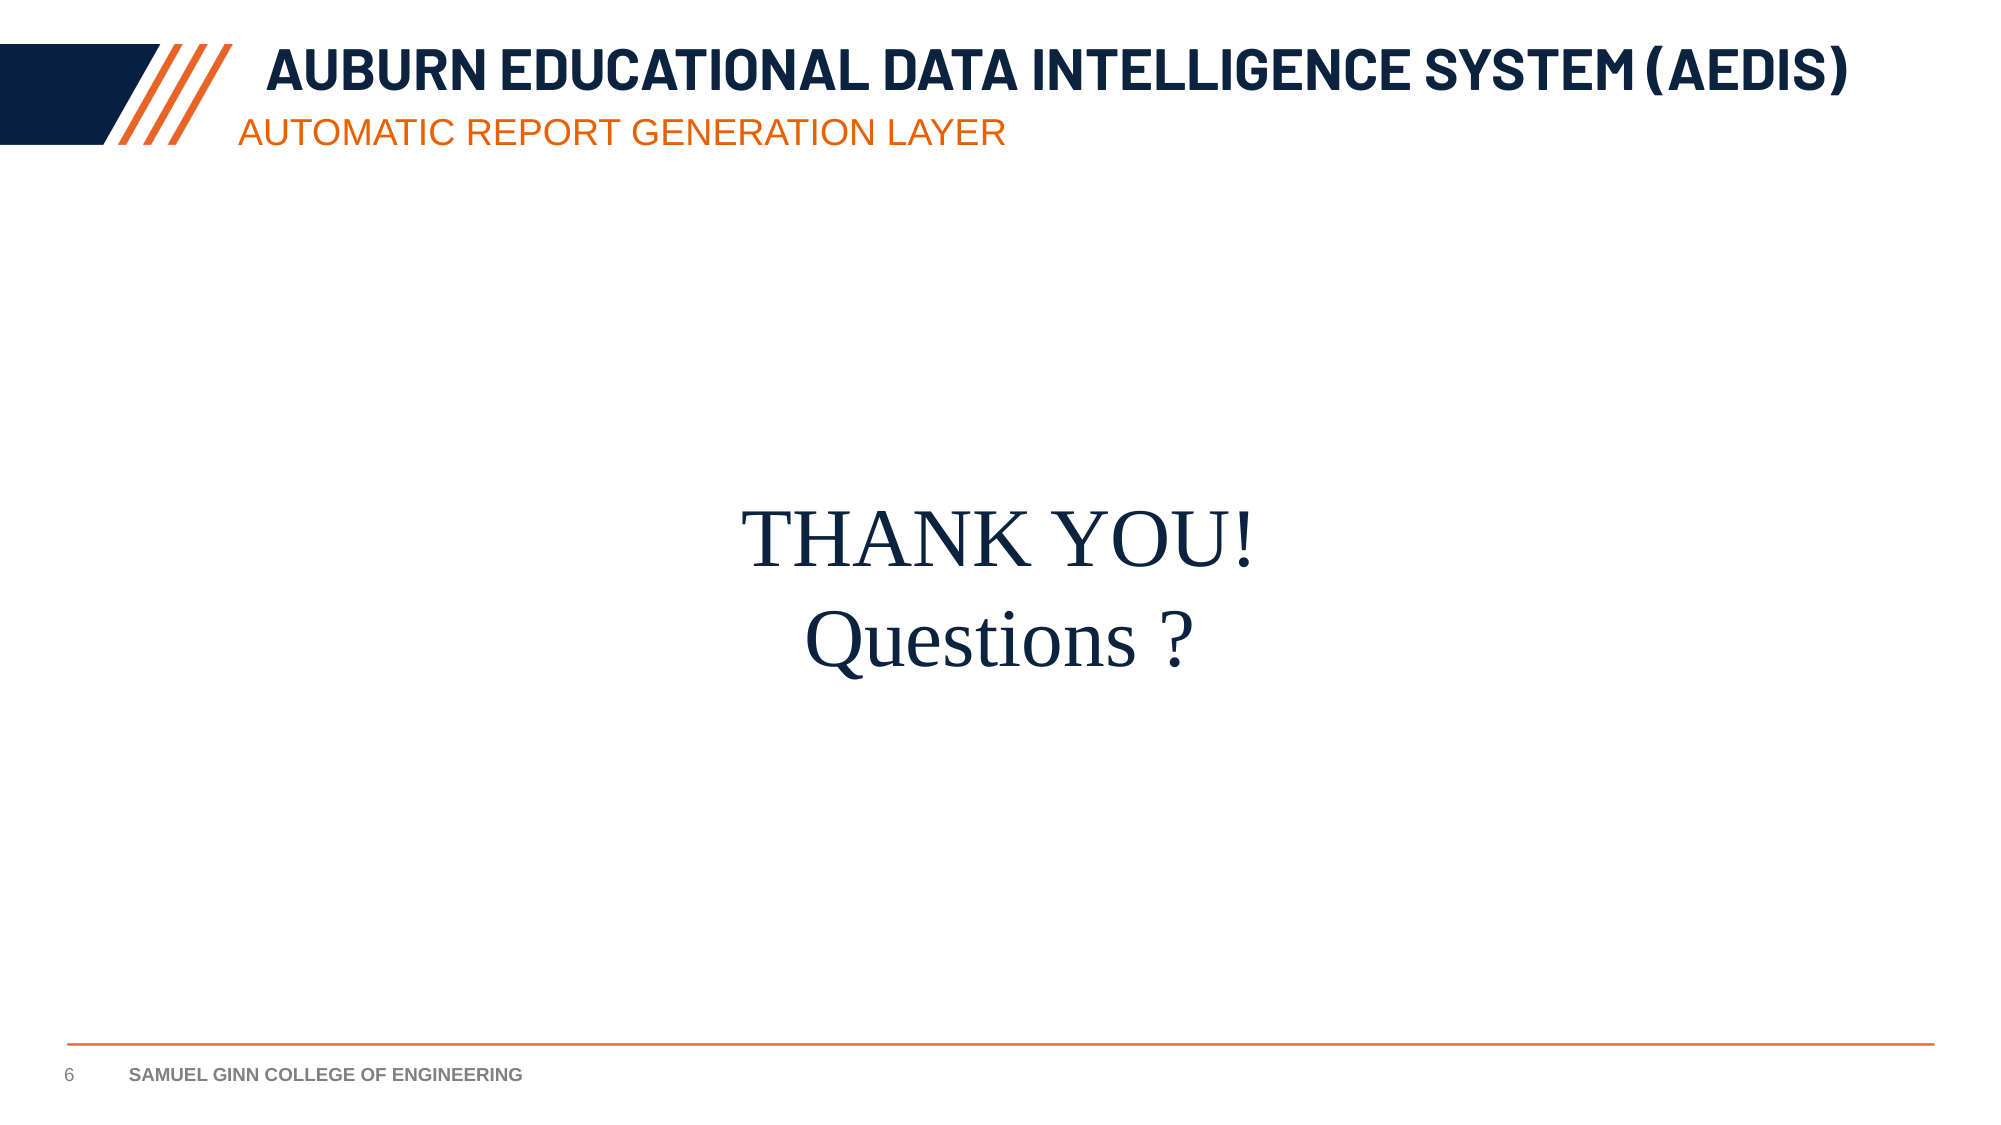

# Auburn Educational Data Intelligence System (AEDIS)
Automatic REPORT GENERATION LAYER
THANK YOU!
Questions ?
6
Samuel ginn college of engineering